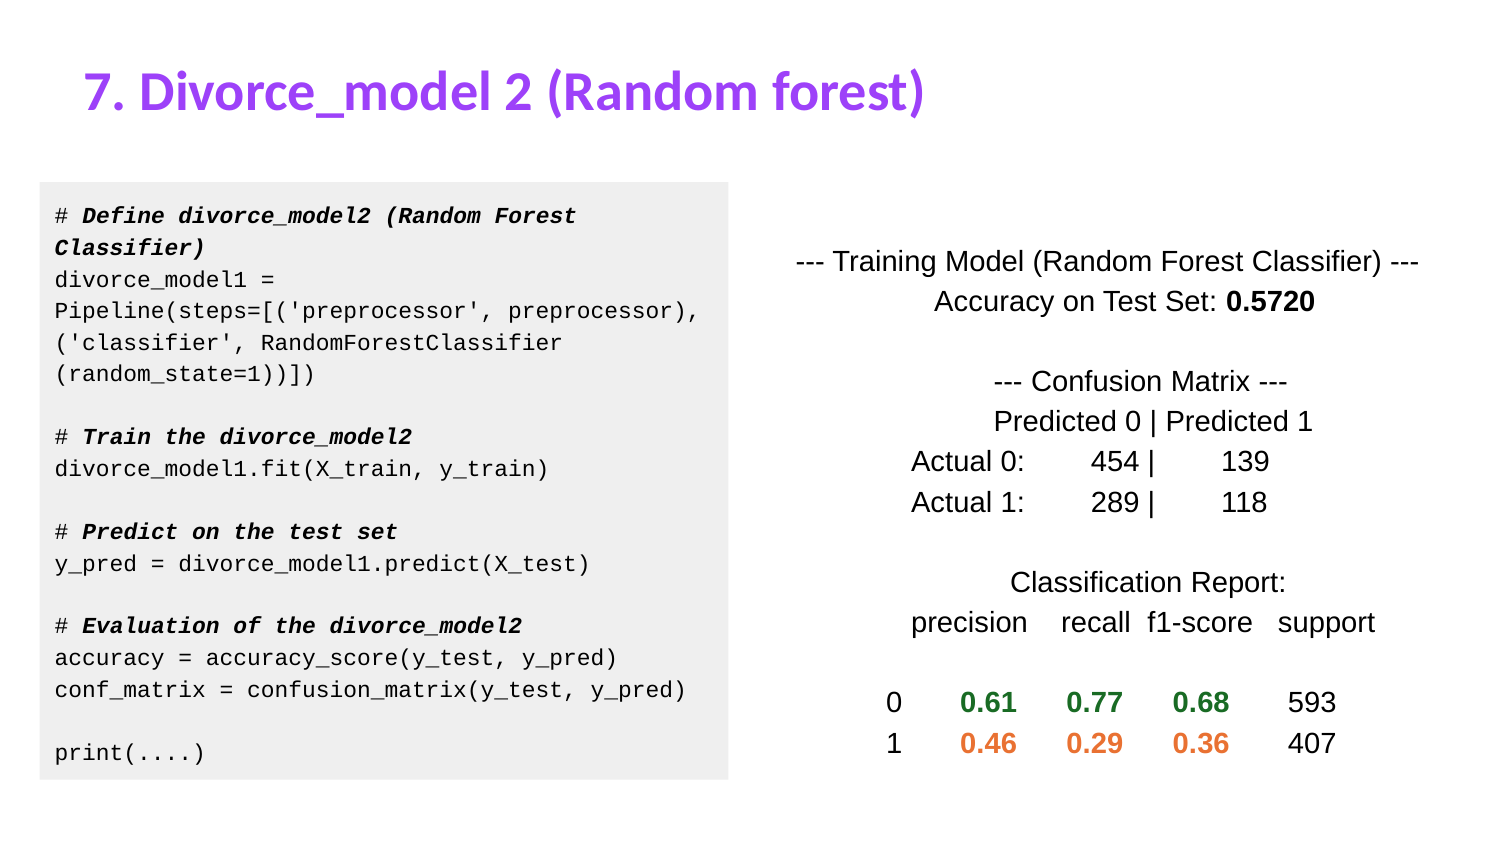

7. Divorce_model 2 (Random forest)

# Define divorce_model2 (Random Forest Classifier)
divorce_model1 = Pipeline(steps=[('preprocessor', preprocessor),('classifier', RandomForestClassifier
(random_state=1))])

# Train the divorce_model2
divorce_model1.fit(X_train, y_train)

# Predict on the test set
y_pred = divorce_model1.predict(X_test)

# Evaluation of the divorce_model2
accuracy = accuracy_score(y_test, y_pred)
conf_matrix = confusion_matrix(y_test, y_pred)

print(....)
--- Training Model (Random Forest Classifier) ---
Accuracy on Test Set: 0.5720

                        --- Confusion Matrix ---
                        Predicted 0 | Predicted 1
              Actual 0:        454 |        139
              Actual 1:        289 |        118

                          Classification Report:
              precision    recall  f1-score   support

           0       0.61      0.77      0.68       593
           1       0.46      0.29      0.36       407